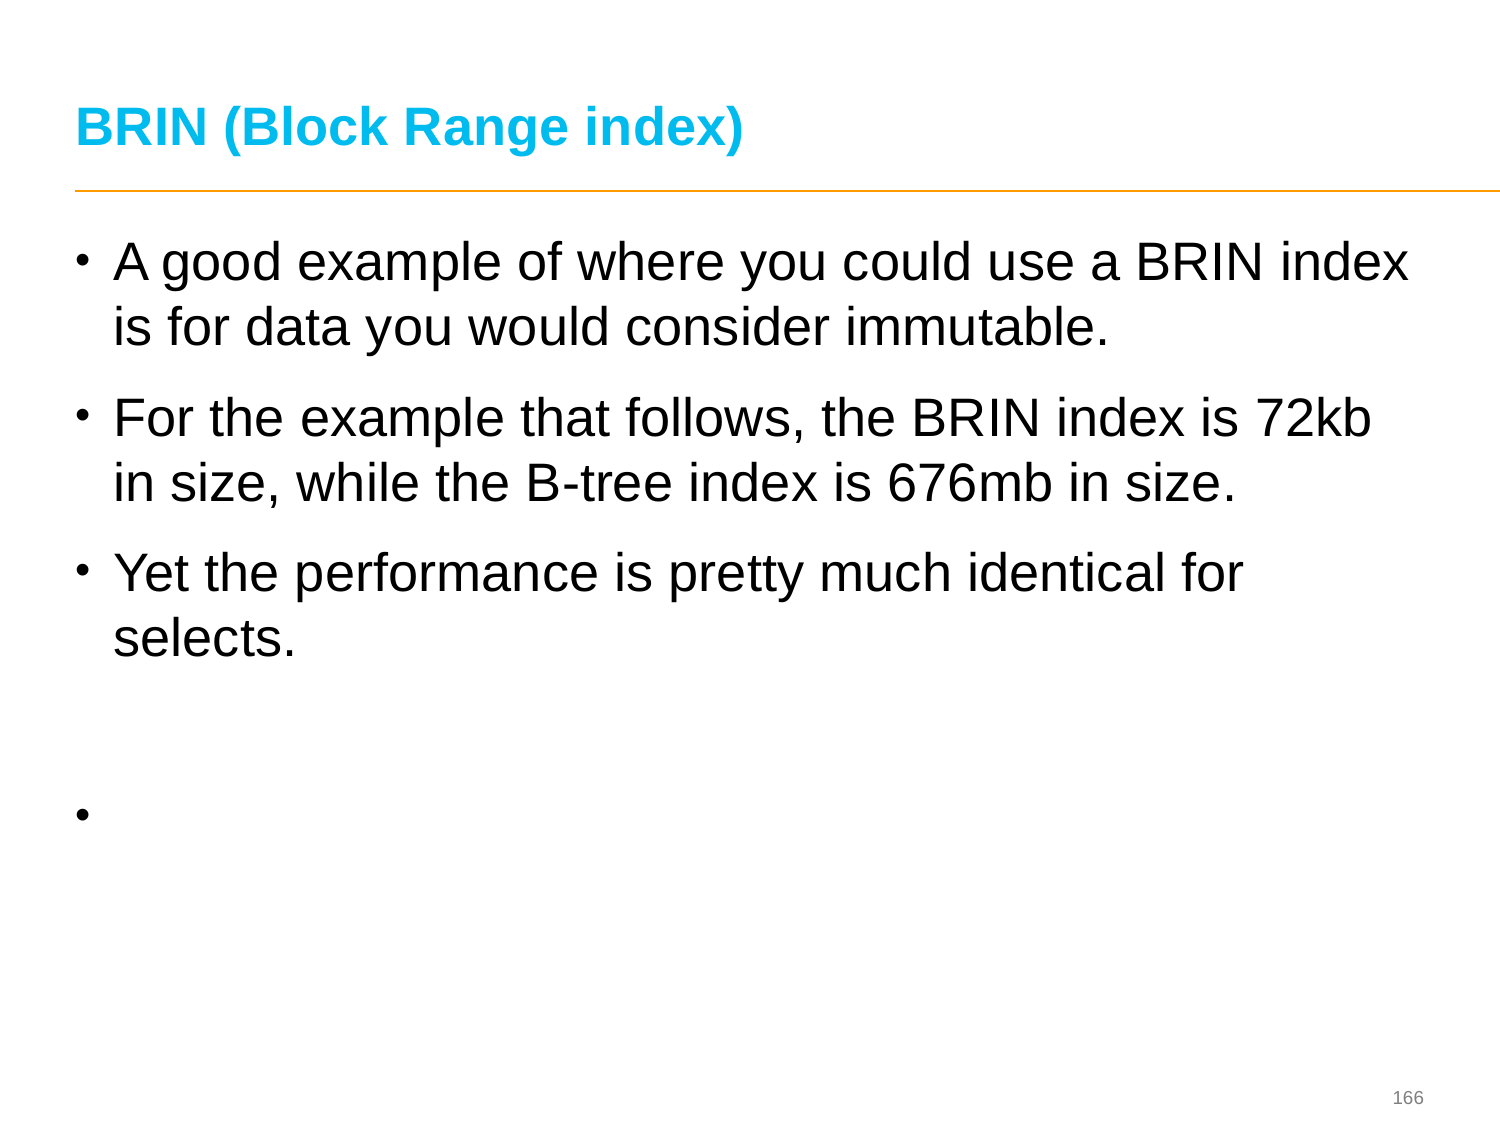

# BRIN (Block Range index)
A good example of where you could use a BRIN index is for data you would consider immutable.
For the example that follows, the BRIN index is 72kb in size, while the B-tree index is 676mb in size.
Yet the performance is pretty much identical for selects.